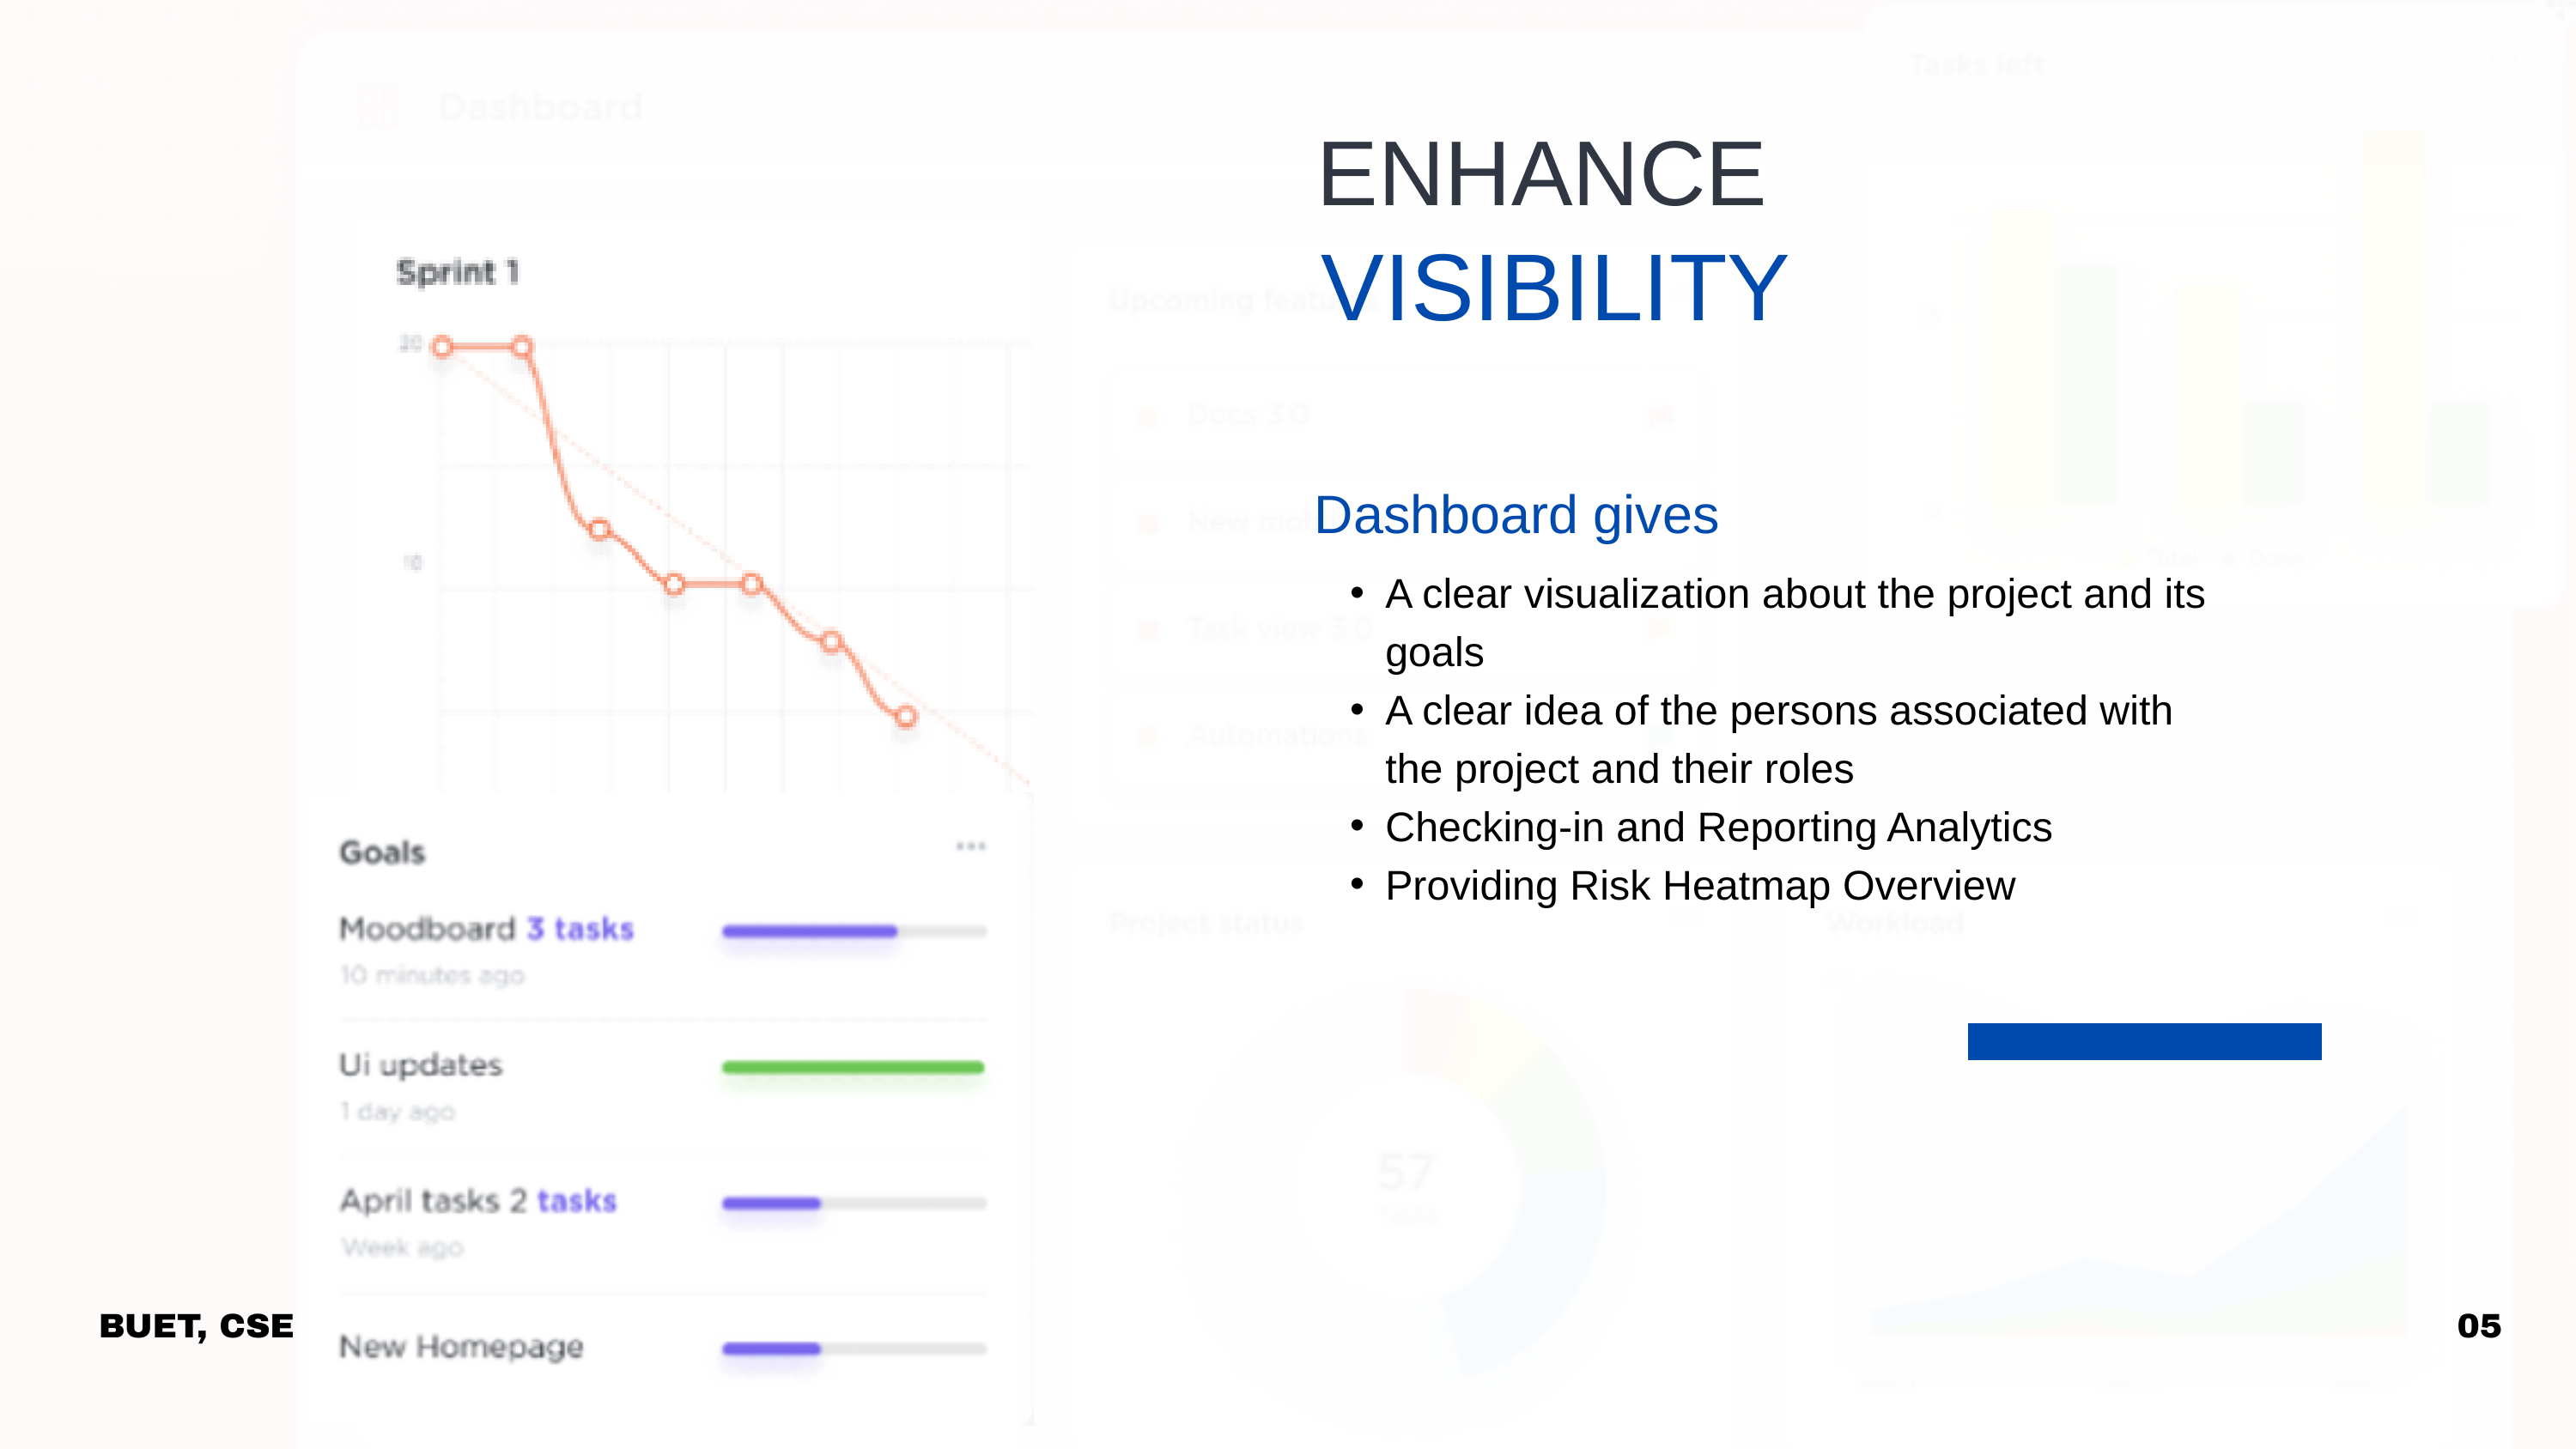

ENHANCE
VISIBILITY

Dashboard gives
A clear visualization about the project and its goals
A clear idea of the persons associated with the project and their roles
Checking-in and Reporting Analytics
Providing Risk Heatmap Overview

BUET, CSE
05